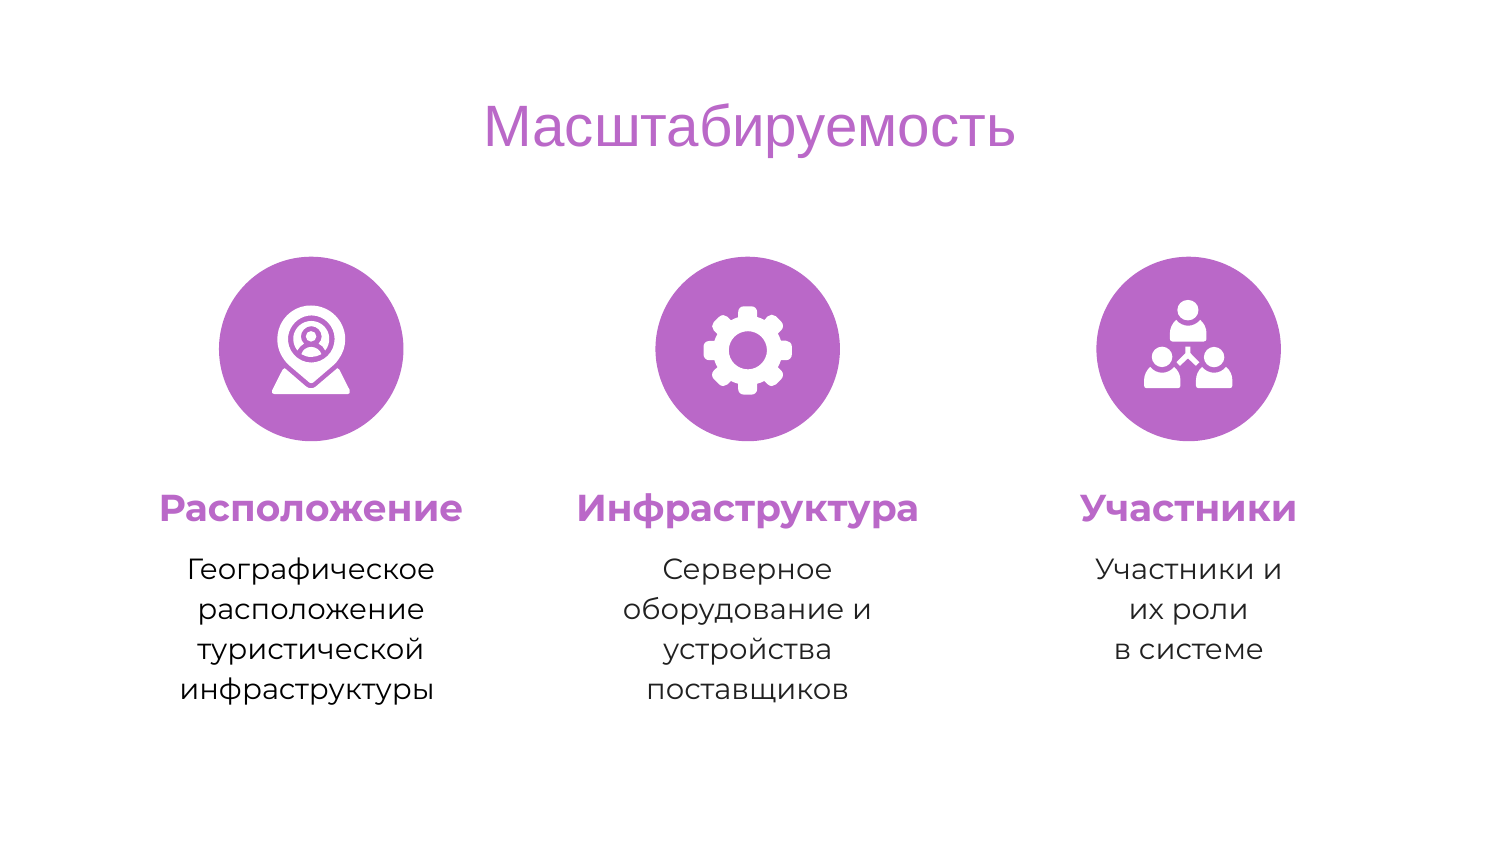

# Масштабируемость

Расположение
Инфраструктура
Участники
Географическое расположение туристической инфраструктуры
Серверное оборудование и устройства поставщиков
Участники и
их роли
в системе